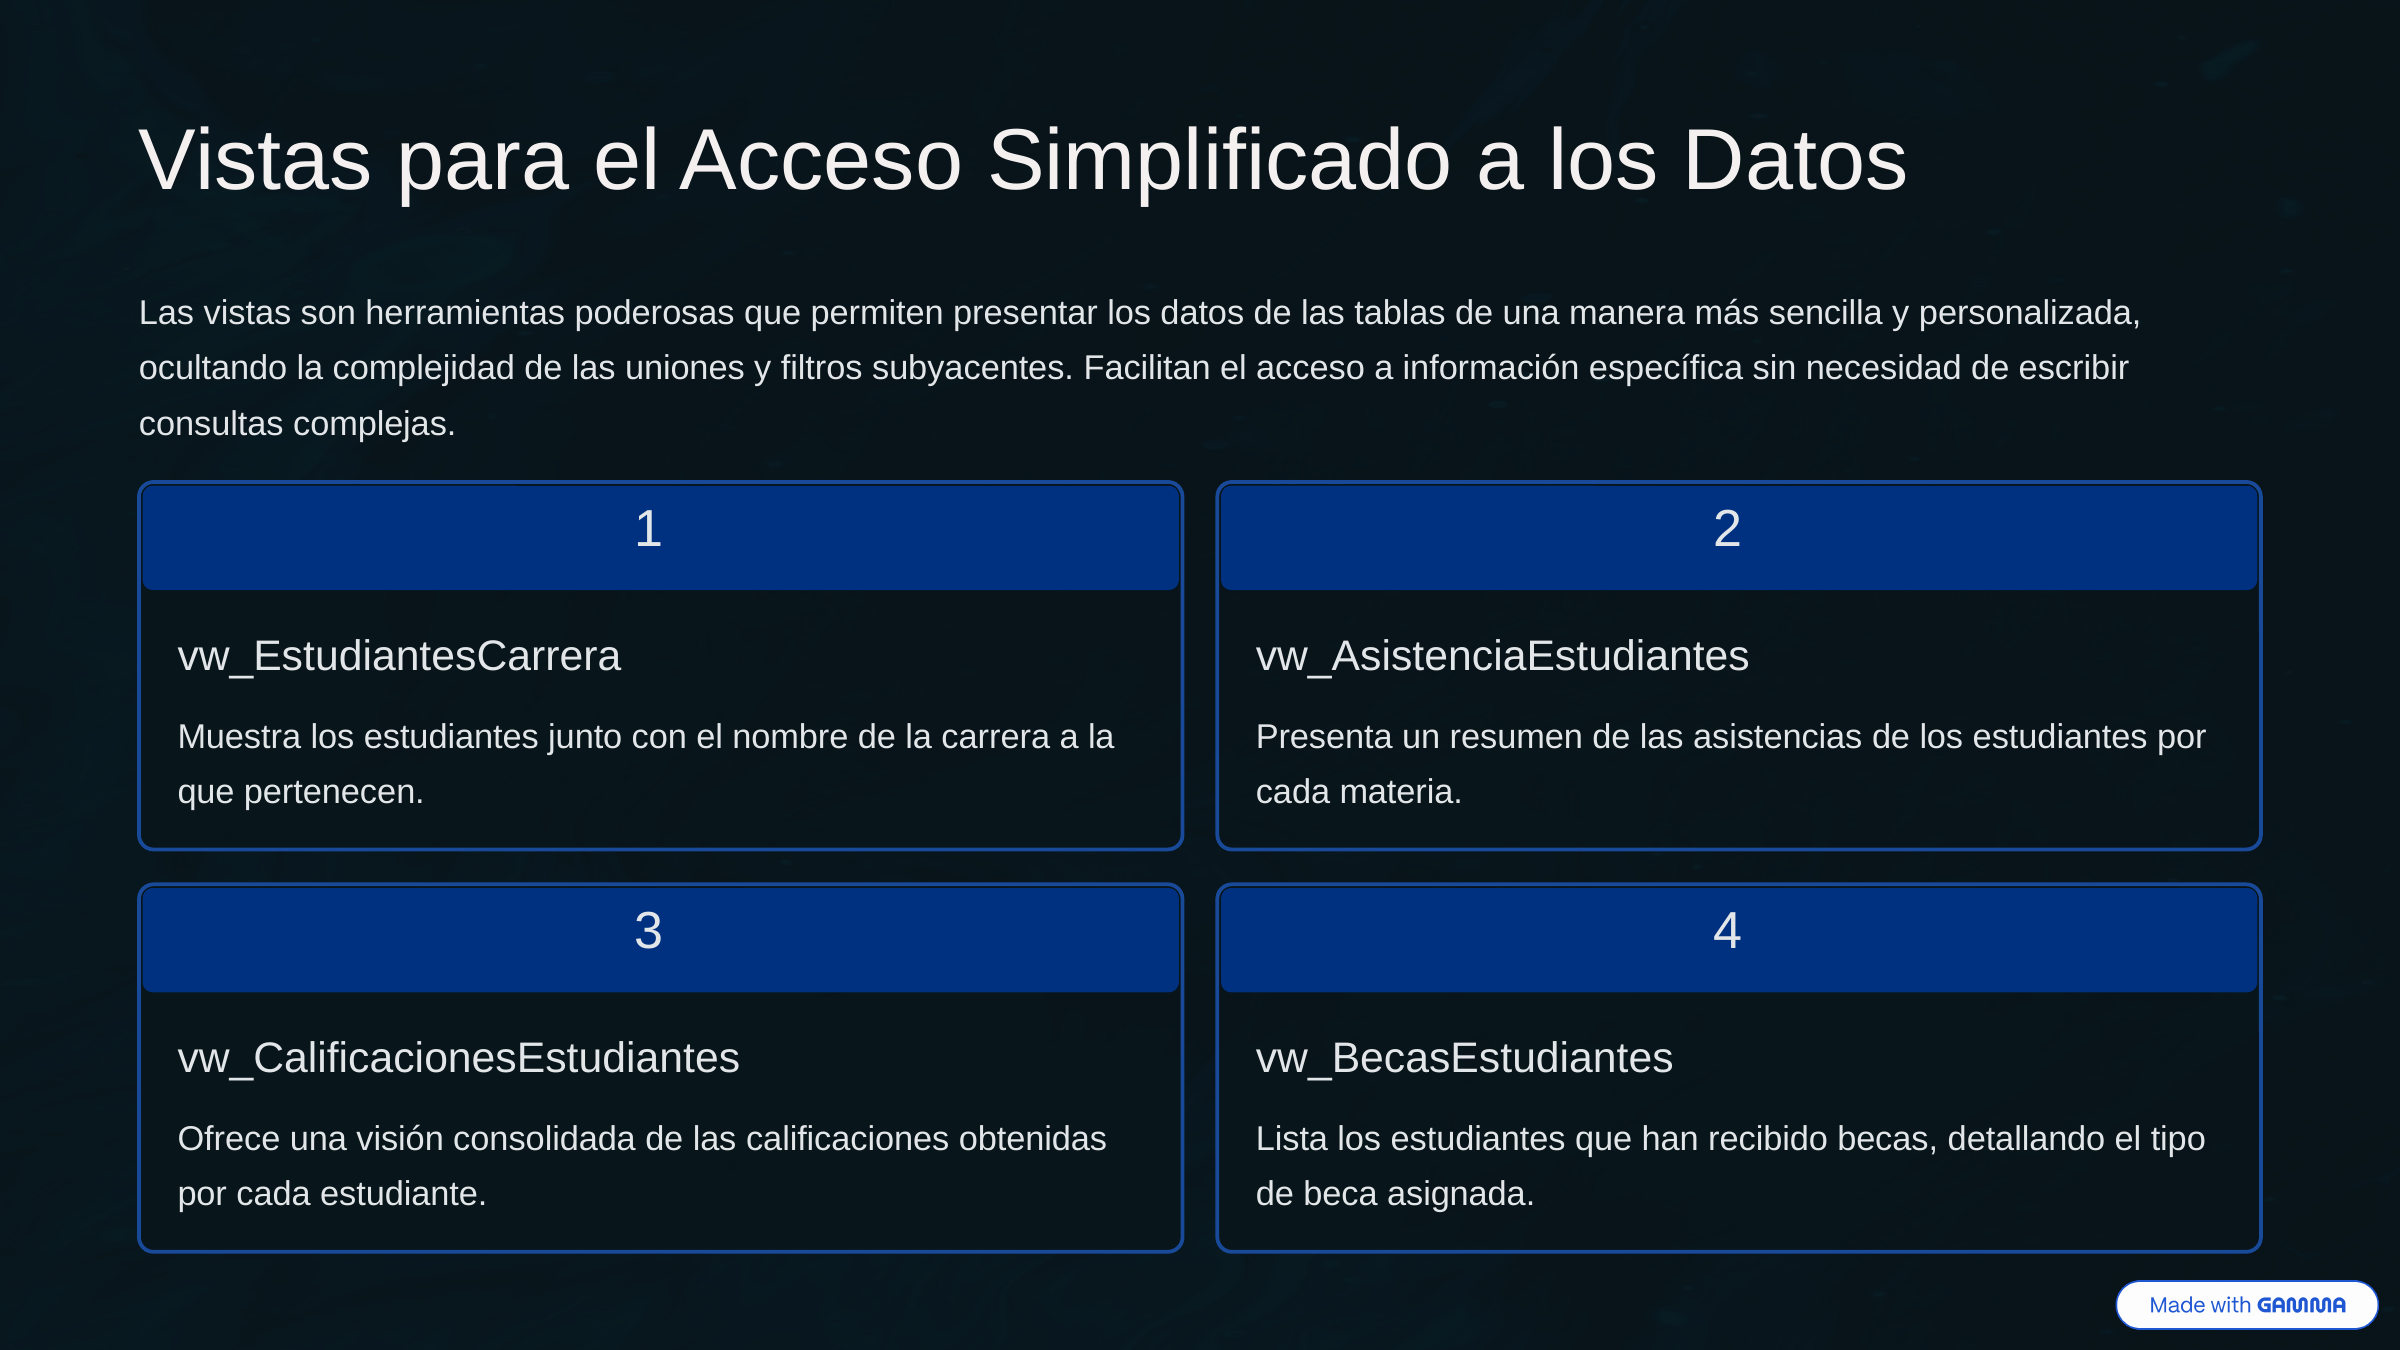

Vistas para el Acceso Simplificado a los Datos
Las vistas son herramientas poderosas que permiten presentar los datos de las tablas de una manera más sencilla y personalizada, ocultando la complejidad de las uniones y filtros subyacentes. Facilitan el acceso a información específica sin necesidad de escribir consultas complejas.

1
2
vw_EstudiantesCarrera
vw_AsistenciaEstudiantes
Muestra los estudiantes junto con el nombre de la carrera a la que pertenecen.
Presenta un resumen de las asistencias de los estudiantes por cada materia.

3
4
vw_CalificacionesEstudiantes
vw_BecasEstudiantes
Ofrece una visión consolidada de las calificaciones obtenidas por cada estudiante.
Lista los estudiantes que han recibido becas, detallando el tipo de beca asignada.